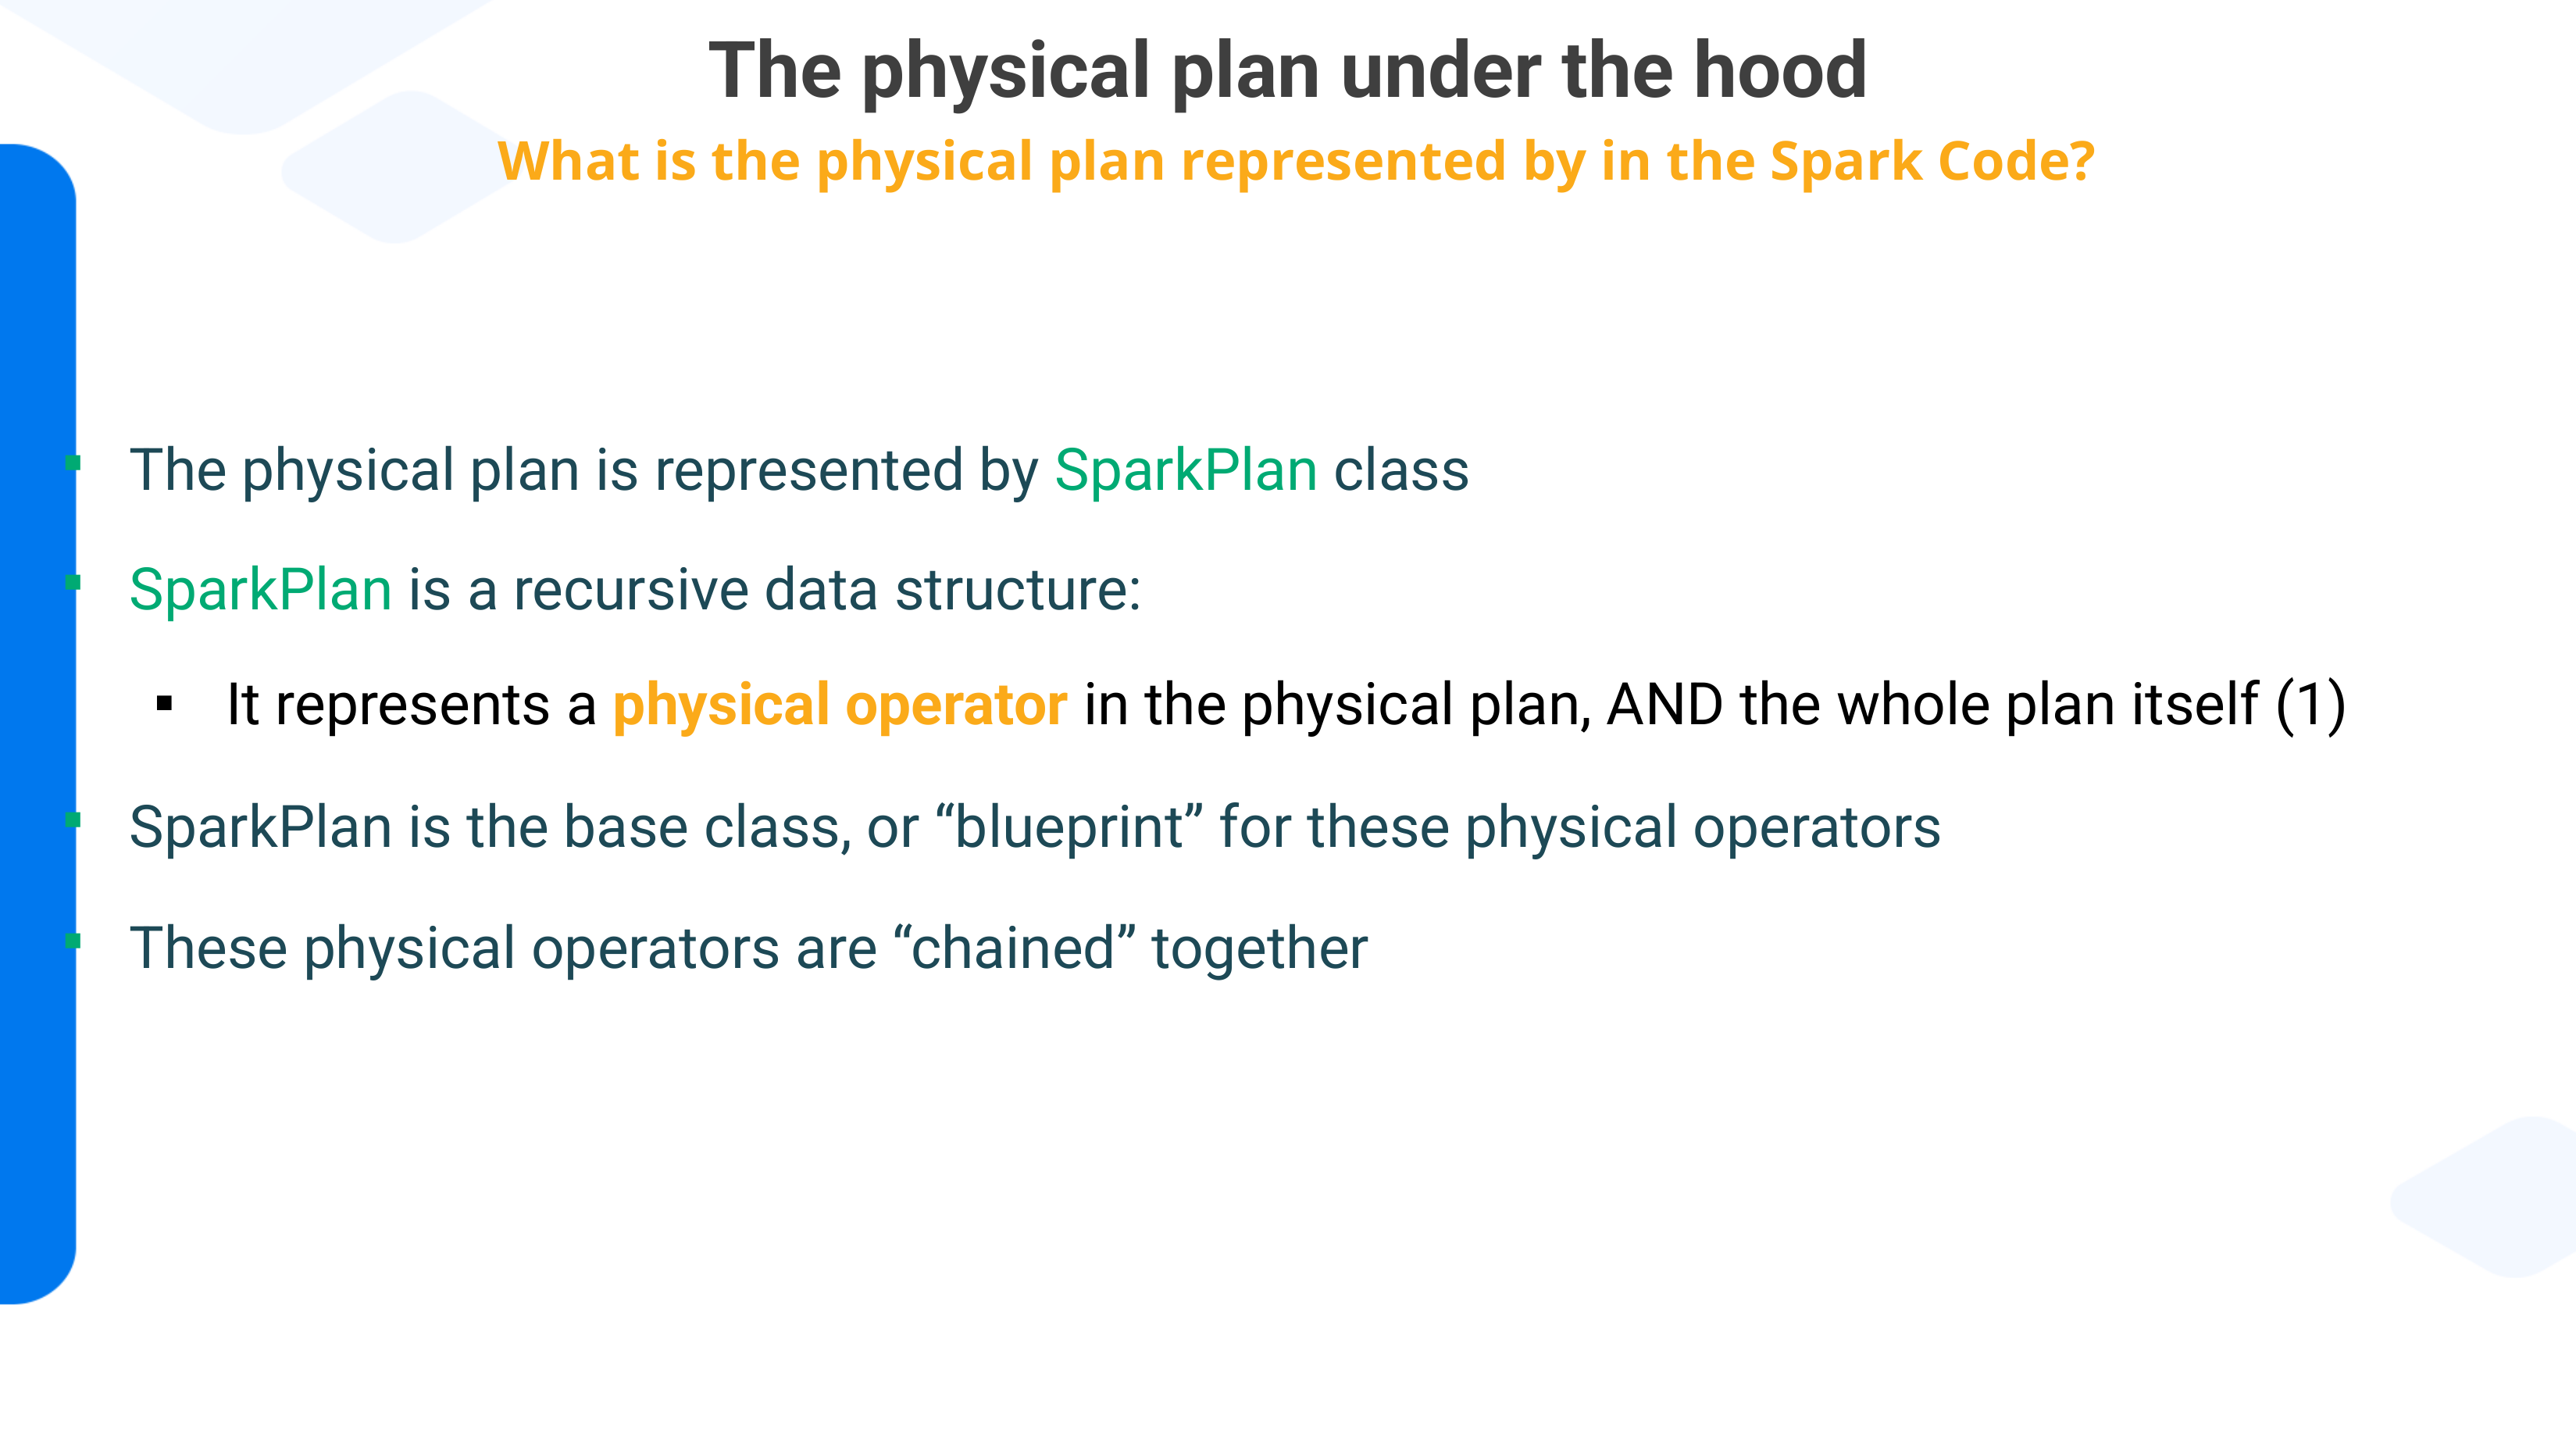

# The physical plan under the hood
What is the physical plan represented by in the Spark Code?
The physical plan is represented by SparkPlan class
SparkPlan is a recursive data structure:
It represents a physical operator in the physical plan, AND the whole plan itself (1)
SparkPlan is the base class, or “blueprint” for these physical operators
These physical operators are “chained” together